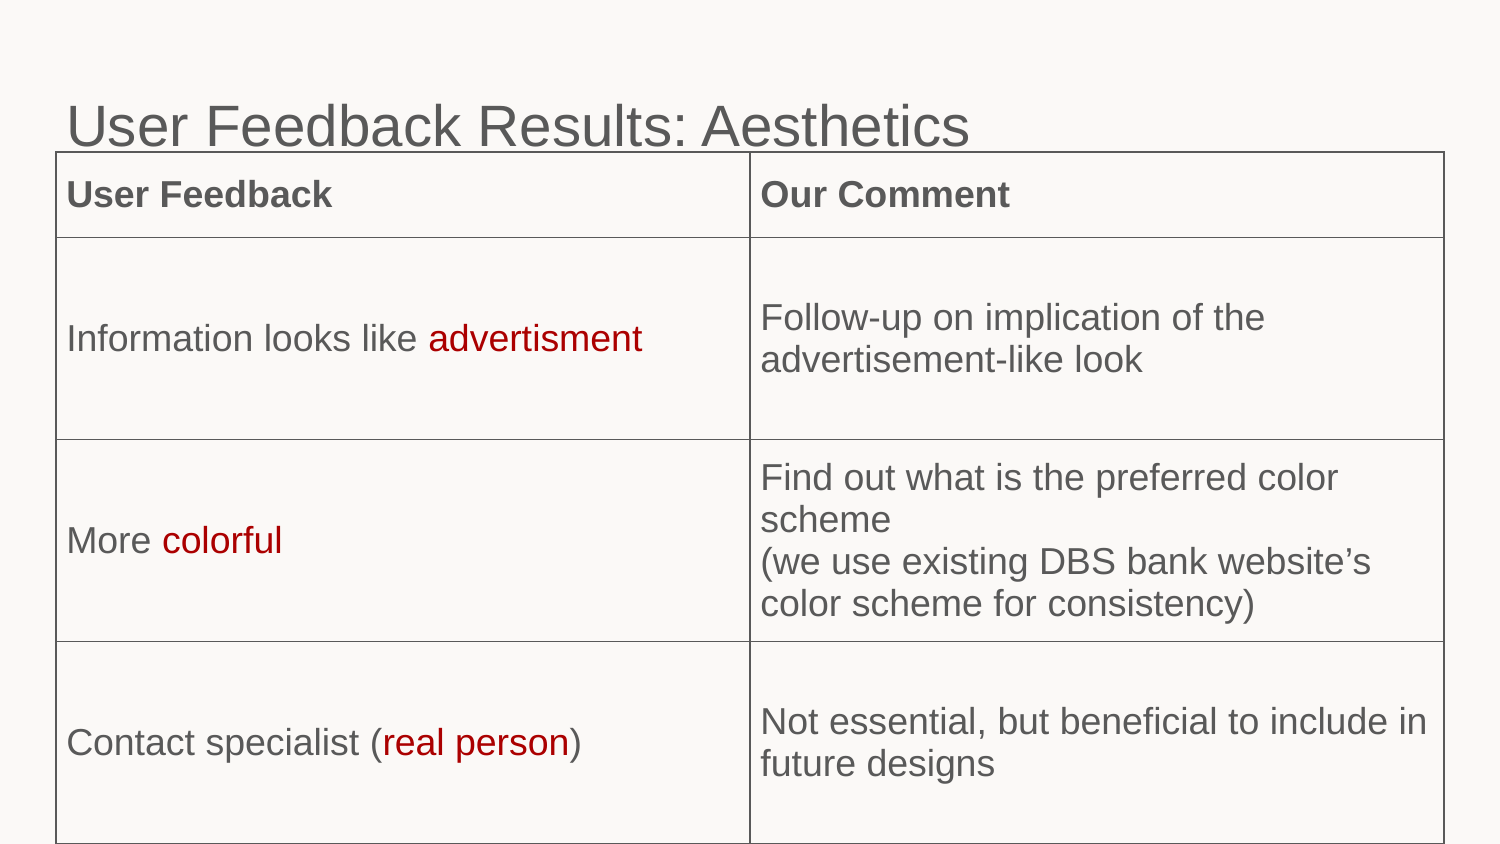

# User Feedback Results: Aesthetics
| User Feedback | Our Comment |
| --- | --- |
| Information looks like advertisment | Follow-up on implication of the advertisement-like look |
| More colorful | Find out what is the preferred color scheme (we use existing DBS bank website’s color scheme for consistency) |
| Contact specialist (real person) | Not essential, but beneficial to include in future designs |